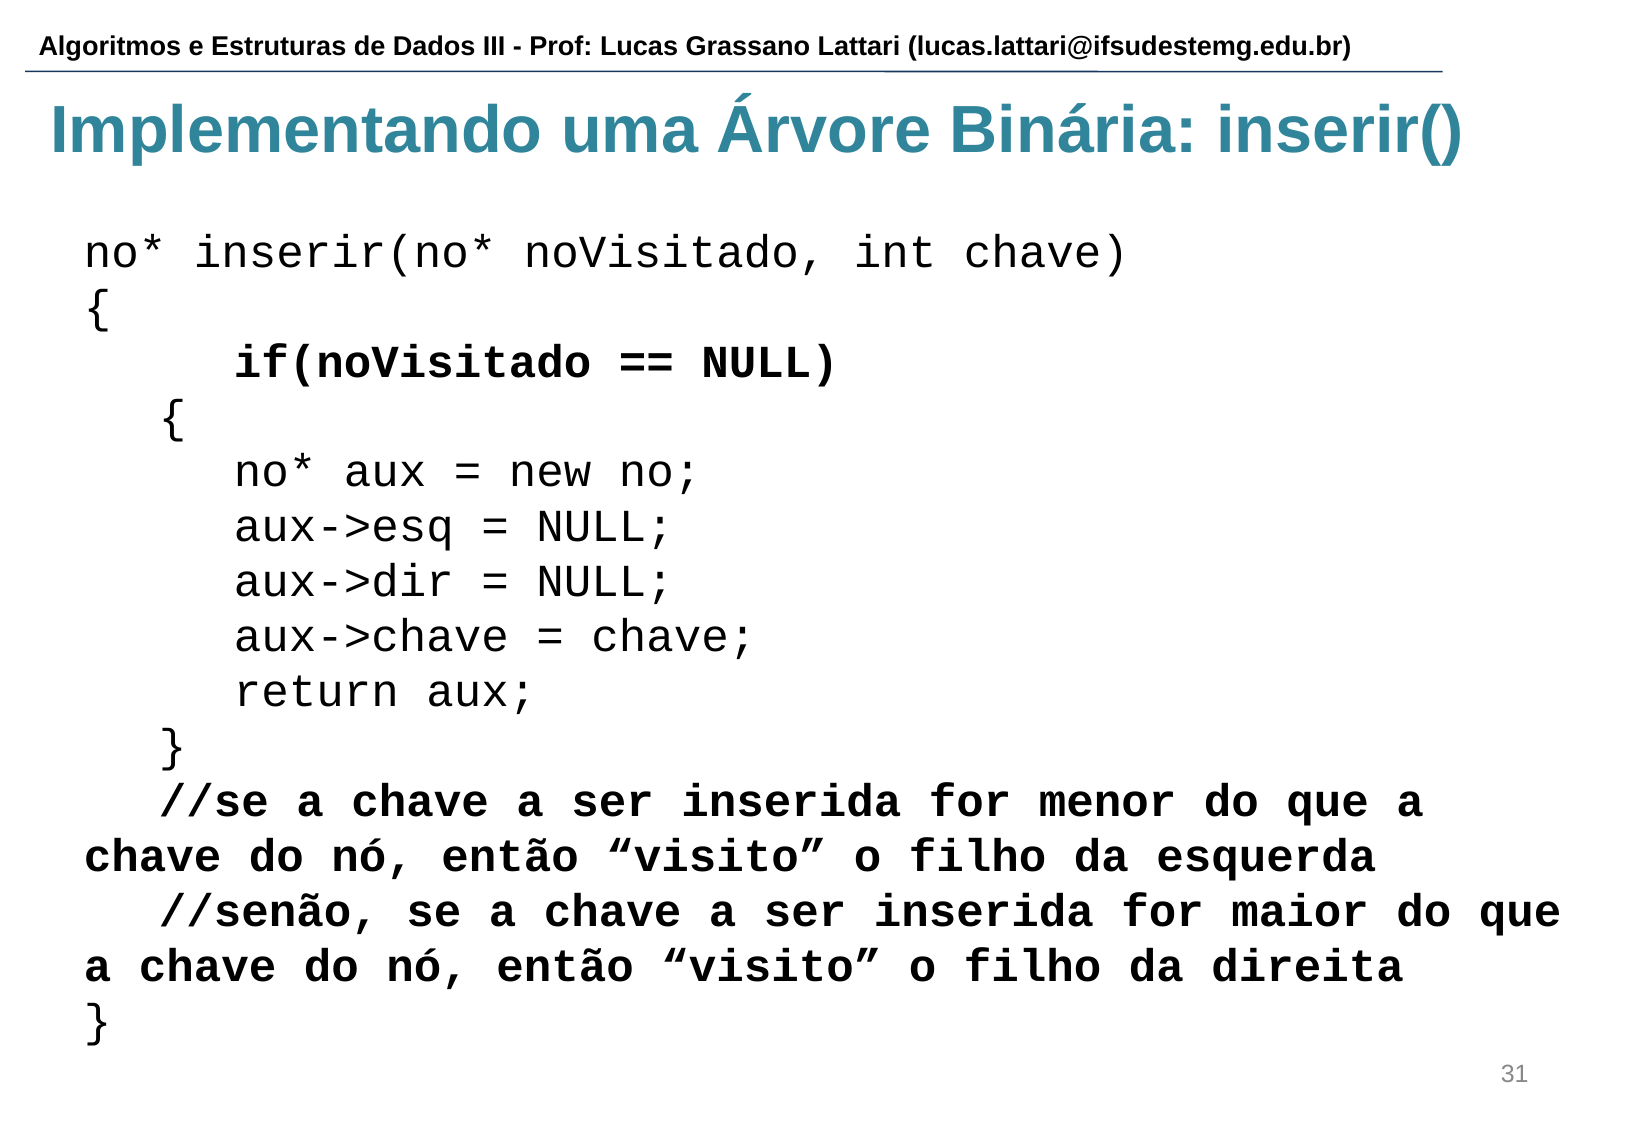

# Implementando uma Árvore Binária: inserir()

no* inserir(no* noVisitado, int chave)
{
	if(noVisitado == NULL)
{
	no* aux = new no;
	aux->esq = NULL;
aux->dir = NULL;
aux->chave = chave;
	return aux;
}
//se a chave a ser inserida for menor do que a chave do nó, então “visito” o filho da esquerda
//senão, se a chave a ser inserida for maior do que a chave do nó, então “visito” o filho da direita
}
31